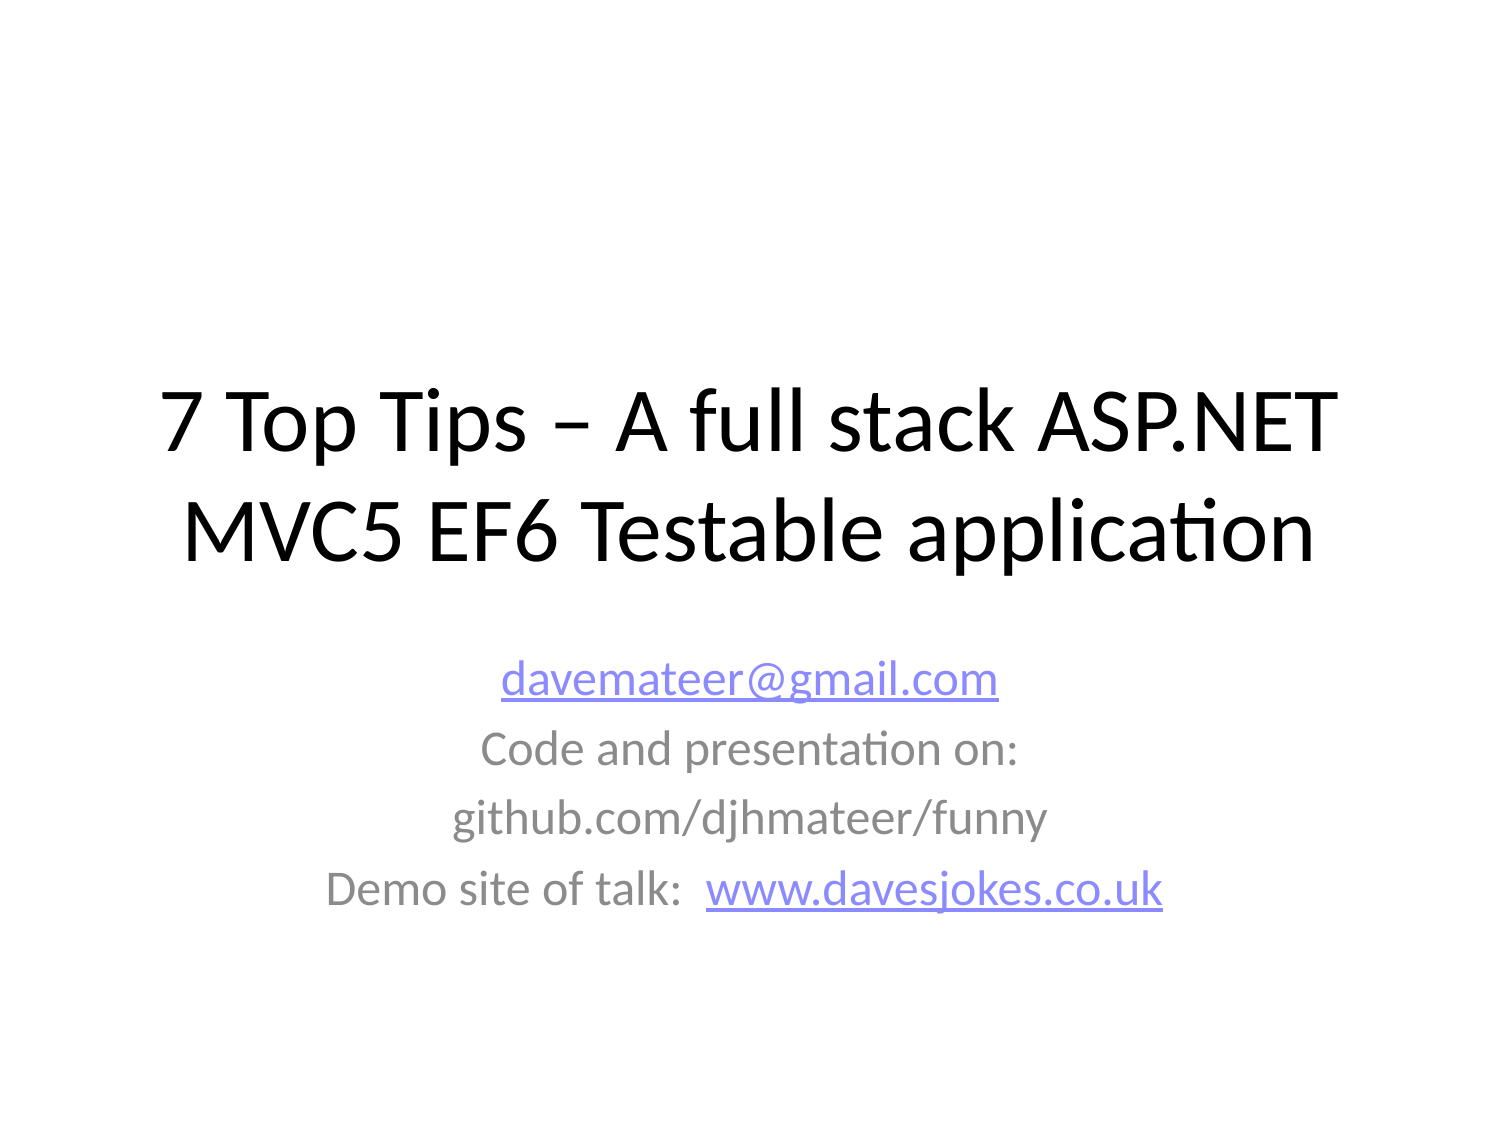

# 7 Top Tips – A full stack ASP.NET MVC5 EF6 Testable application
davemateer@gmail.com
Code and presentation on:
github.com/djhmateer/funny
Demo site of talk:  www.davesjokes.co.uk